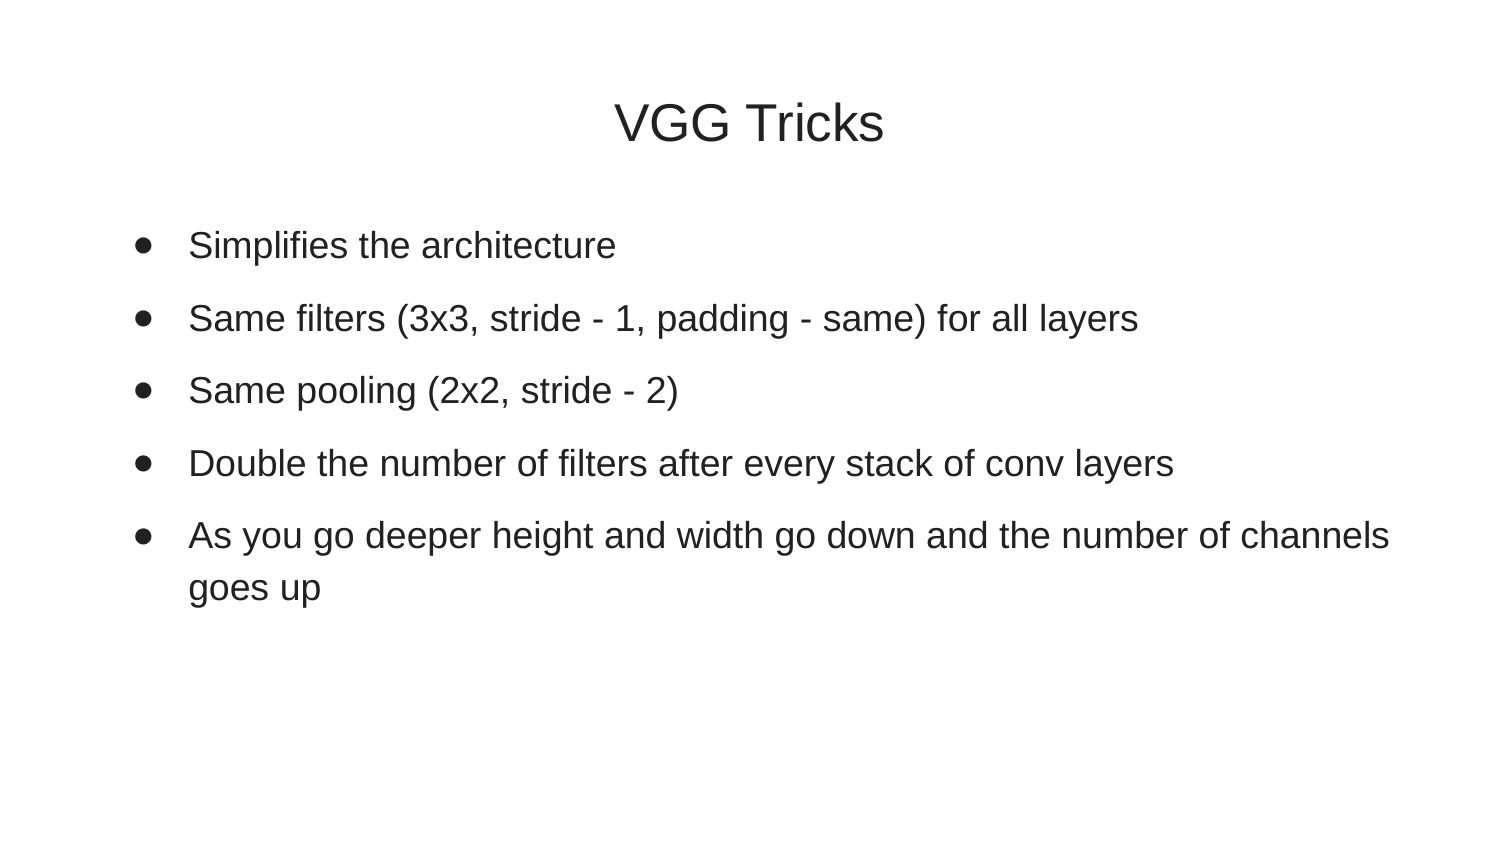

# VGG Tricks

Simplifies the architecture
Same filters (3x3, stride - 1, padding - same) for all layers
Same pooling (2x2, stride - 2)
Double the number of filters after every stack of conv layers
As you go deeper height and width go down and the number of channels goes up